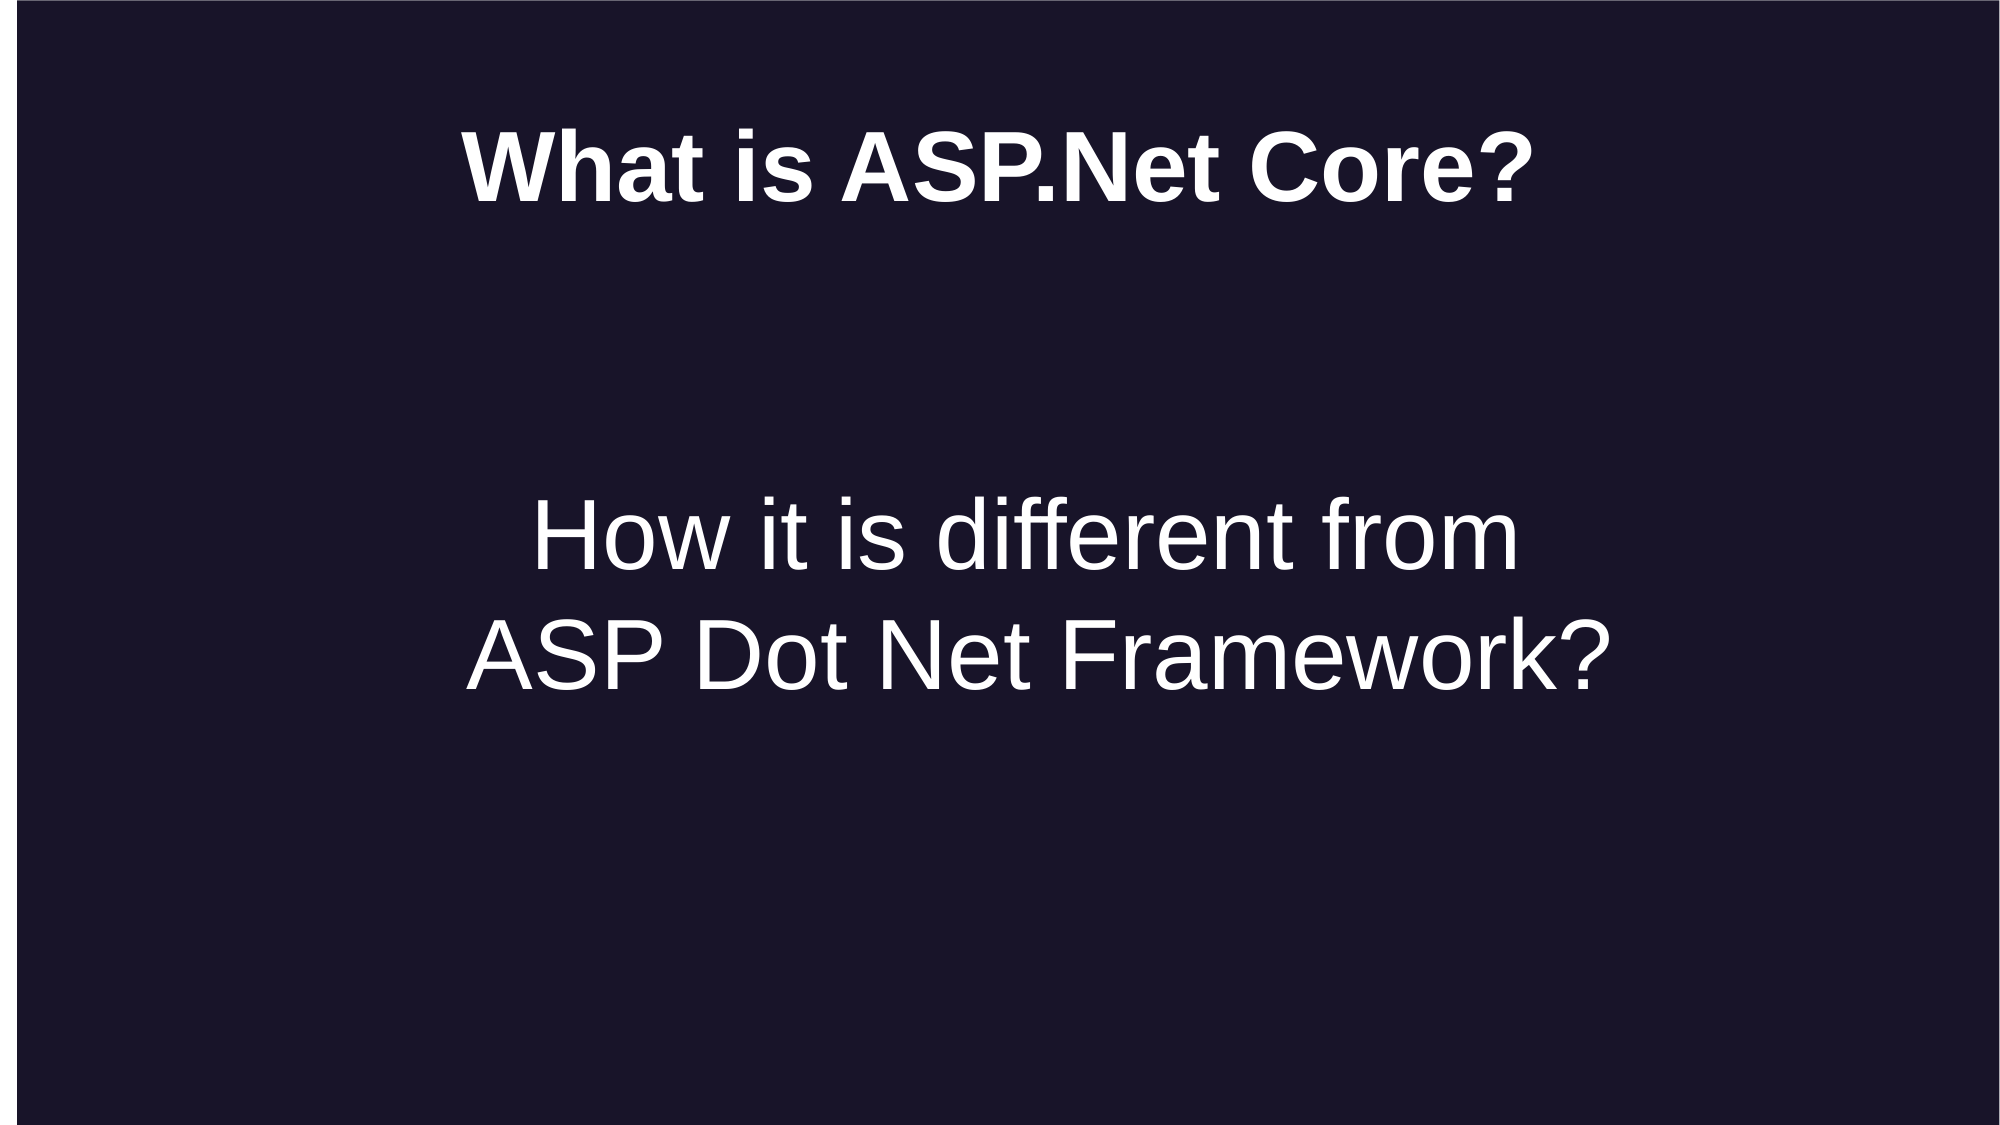

What is ASP.Net Core?

How it is different from
ASP Dot Net Framework?